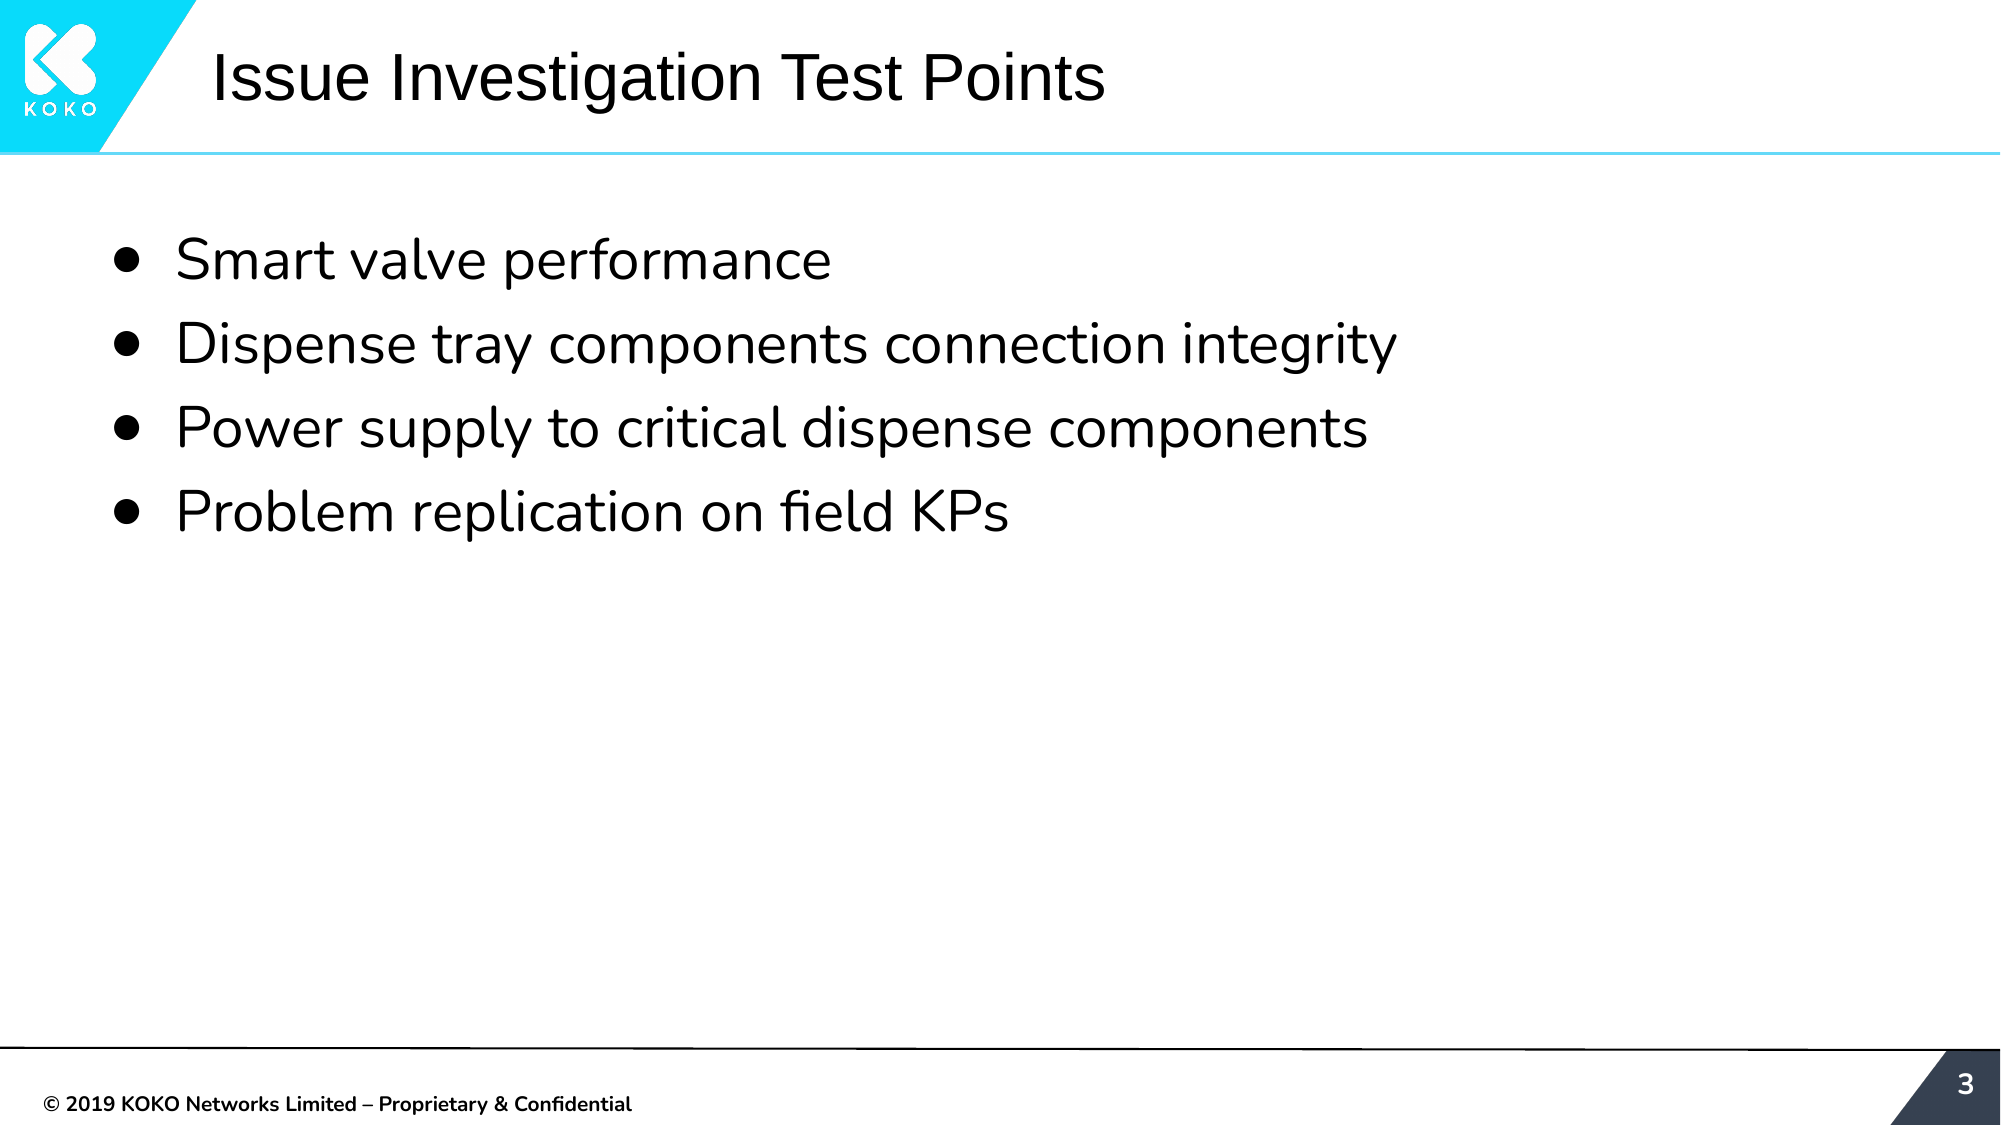

# Issue Investigation Test Points
Smart valve performance
Dispense tray components connection integrity
Power supply to critical dispense components
Problem replication on field KPs

3